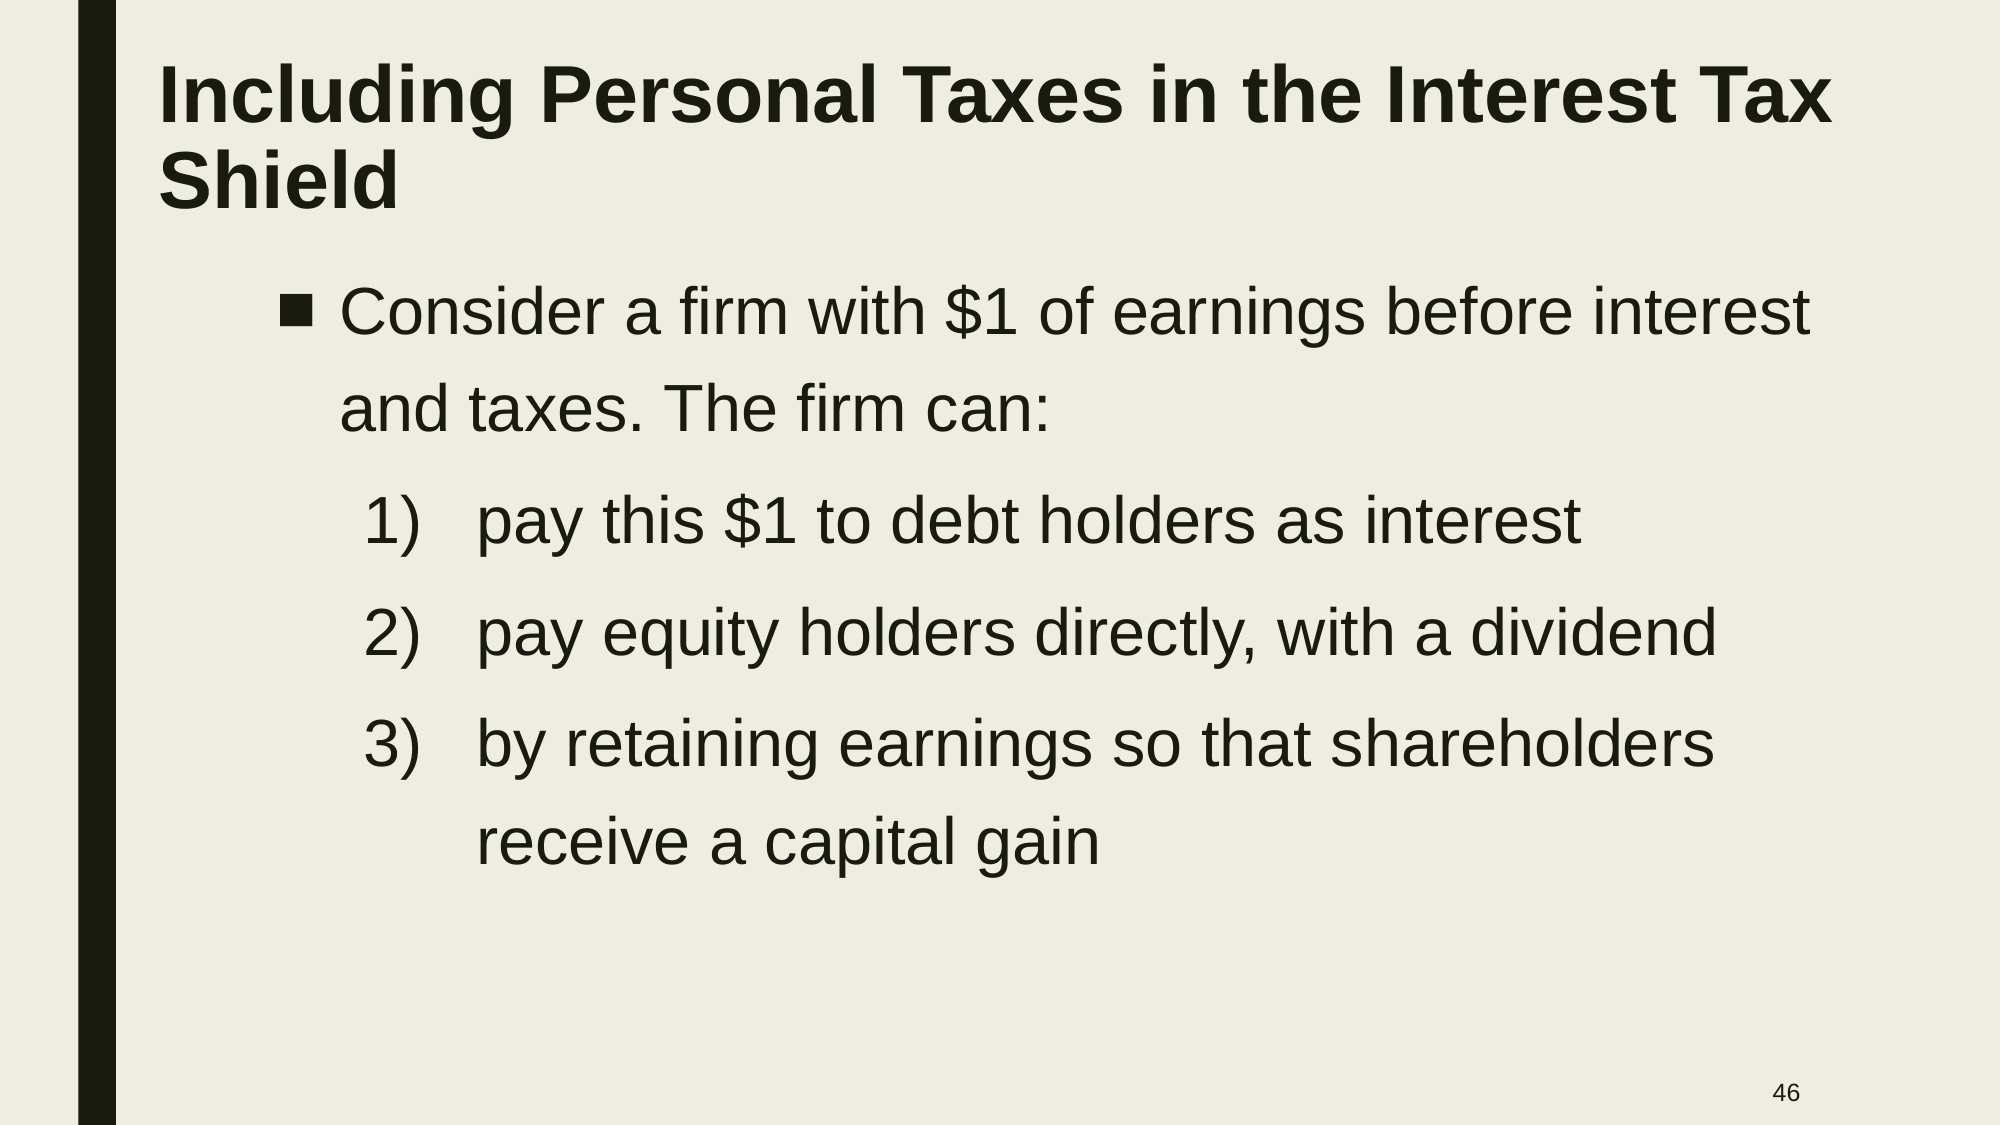

# Including Personal Taxes in the Interest Tax Shield
Consider a firm with $1 of earnings before interest and taxes. The firm can:
pay this $1 to debt holders as interest
pay equity holders directly, with a dividend
by retaining earnings so that shareholders receive a capital gain
46